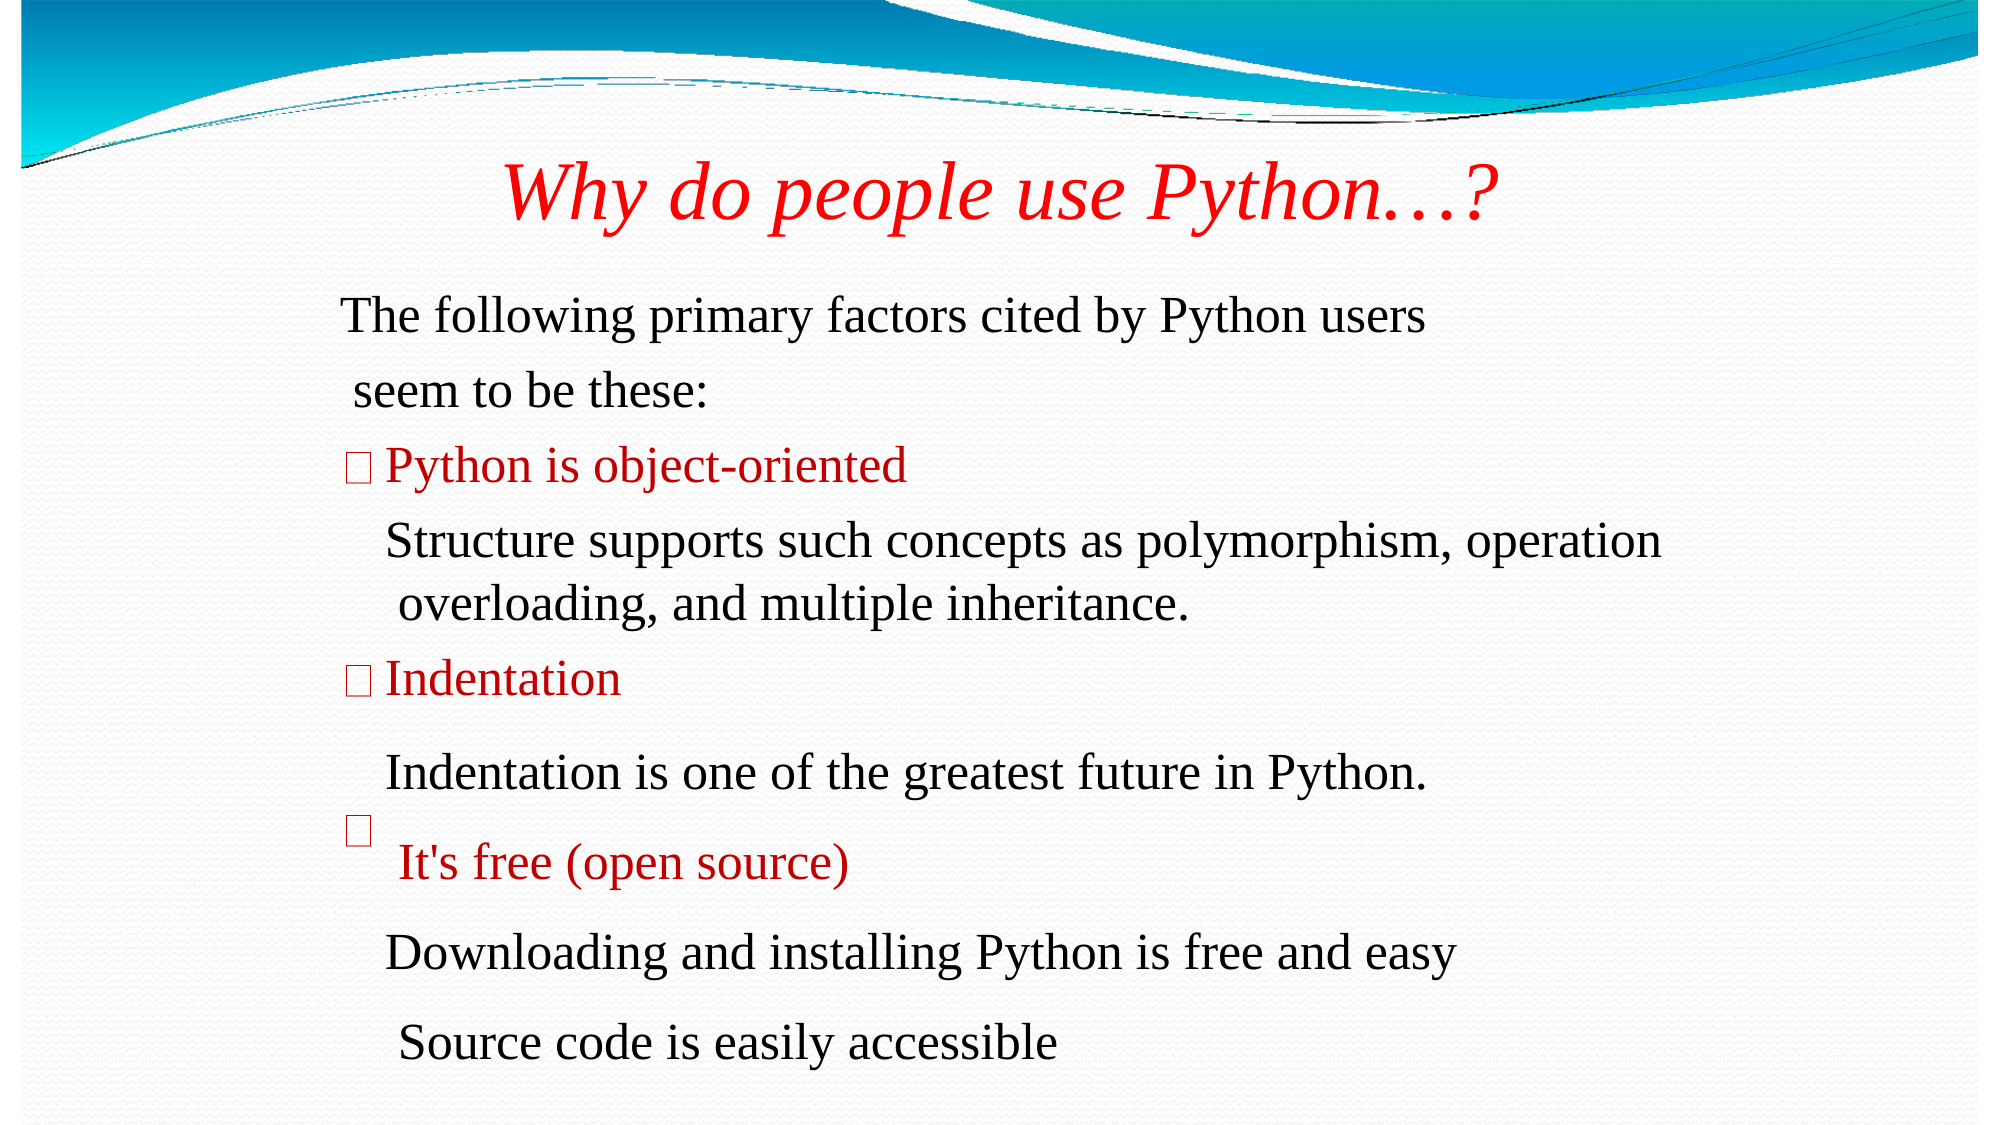

# Why do people use Python…?
The following primary factors cited by Python users  seem to be these:
Python is object-oriented
Structure supports such concepts as polymorphism, operation  overloading, and multiple inheritance.
Indentation
Indentation is one of the greatest future in Python.  It's free (open source)
Downloading and installing Python is free and easy  Source code is easily accessible